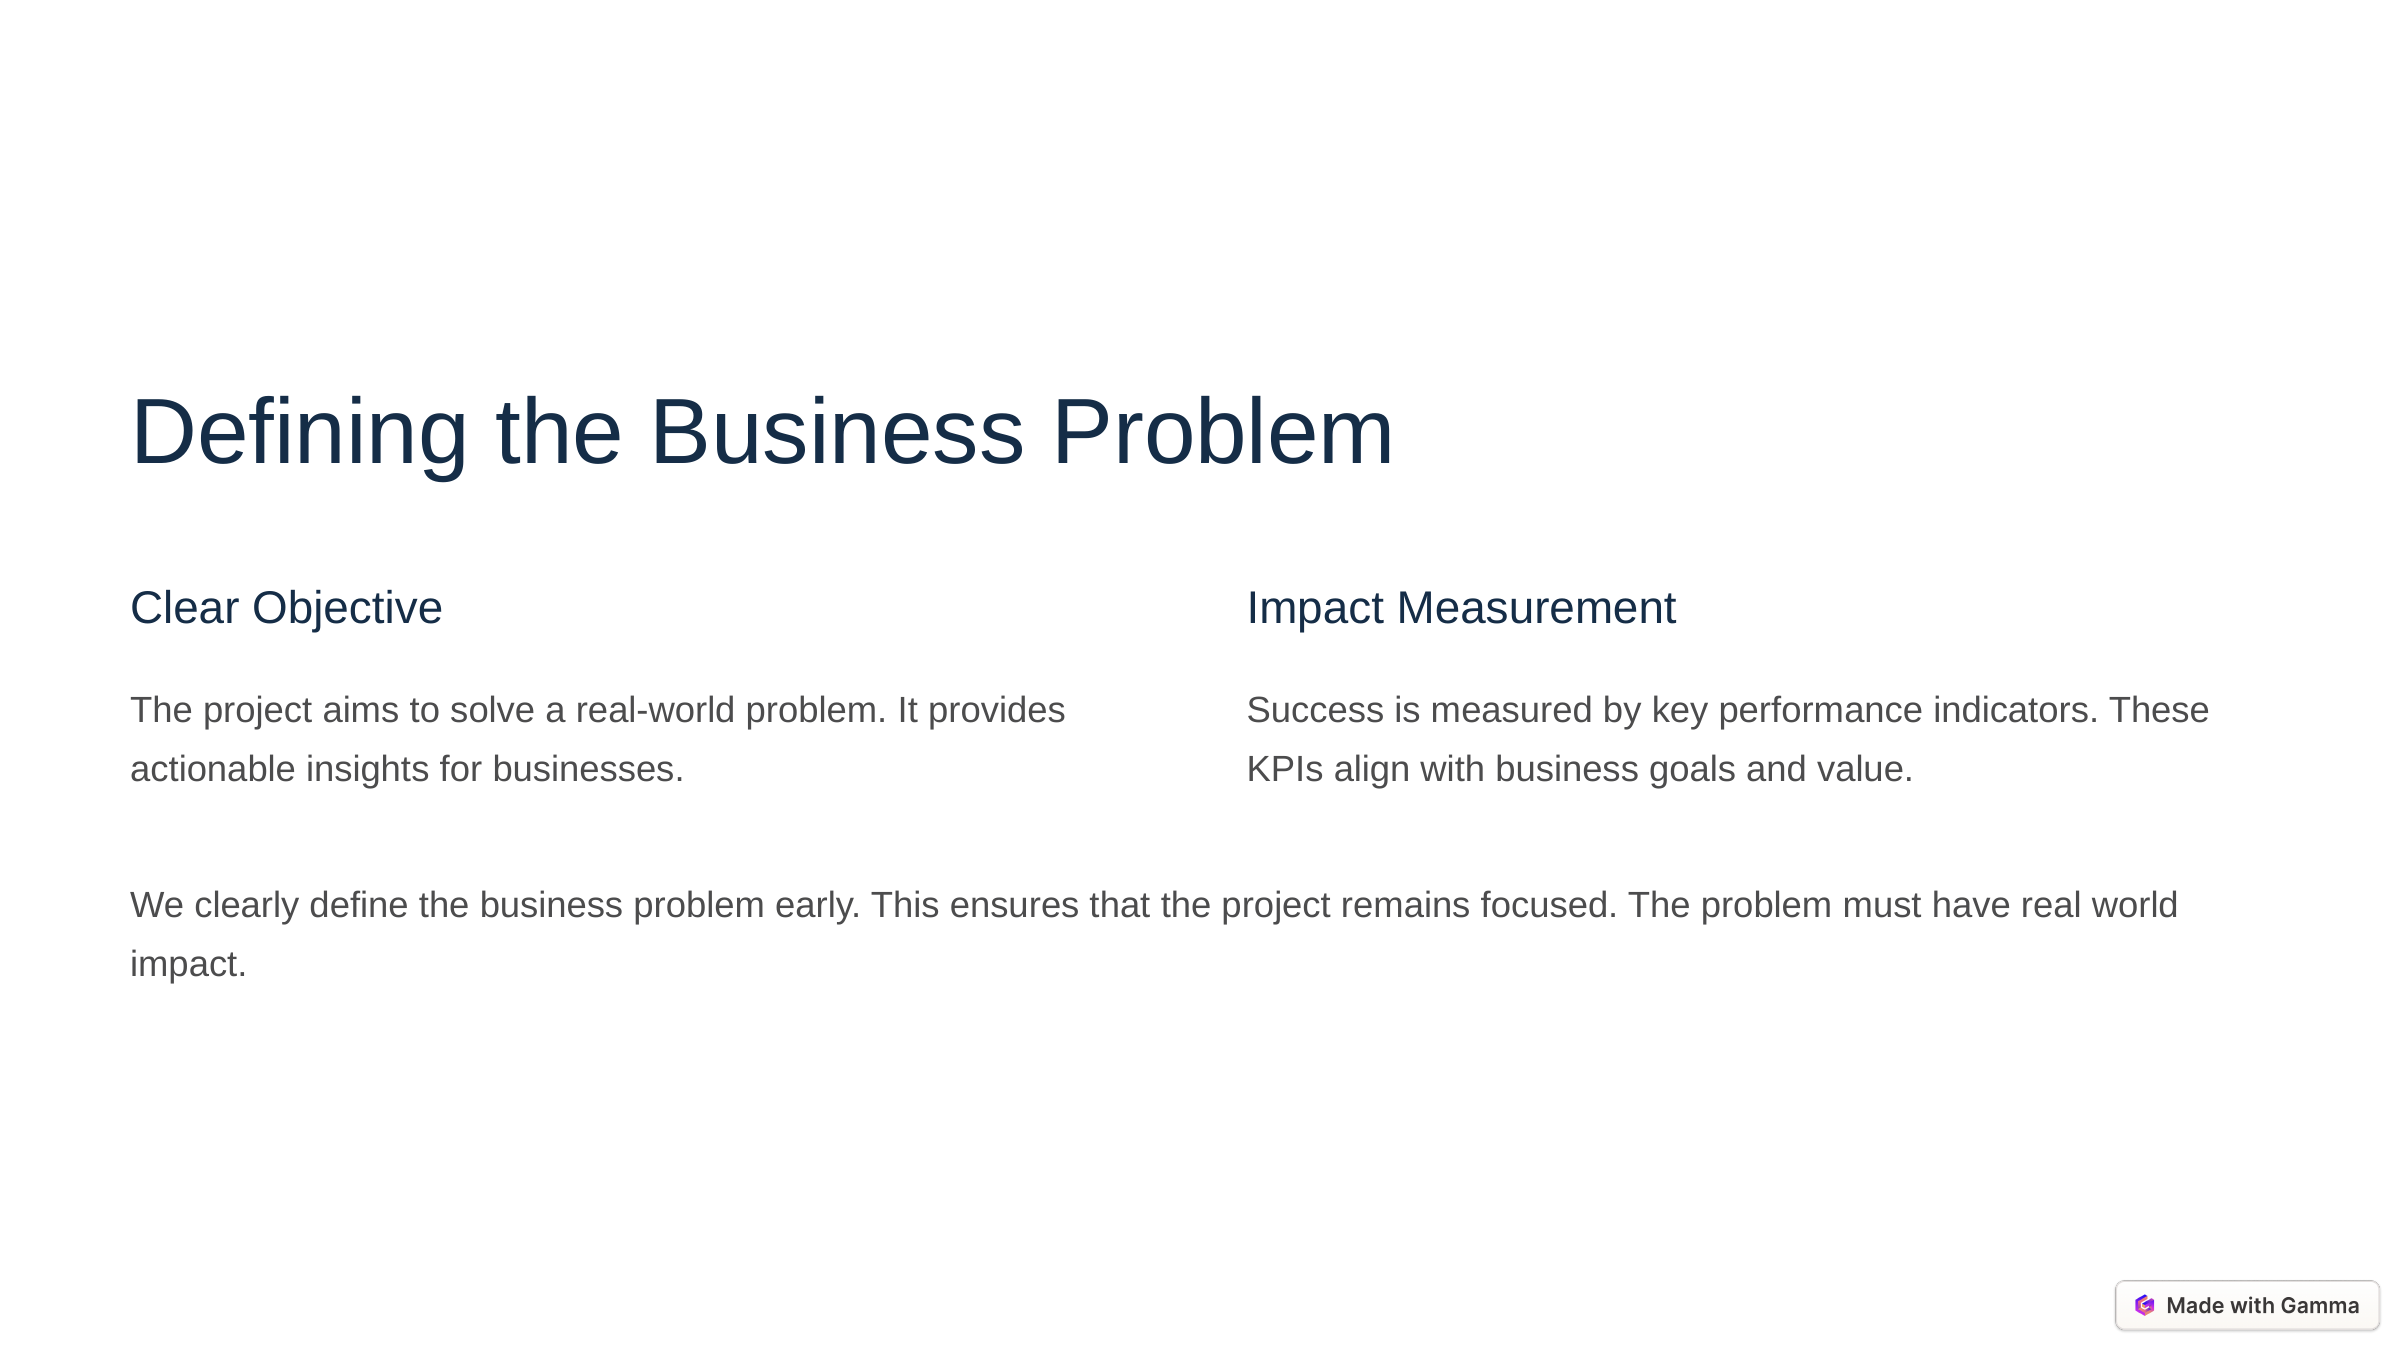

Defining the Business Problem
Clear Objective
Impact Measurement
The project aims to solve a real-world problem. It provides actionable insights for businesses.
Success is measured by key performance indicators. These KPIs align with business goals and value.
We clearly define the business problem early. This ensures that the project remains focused. The problem must have real world impact.